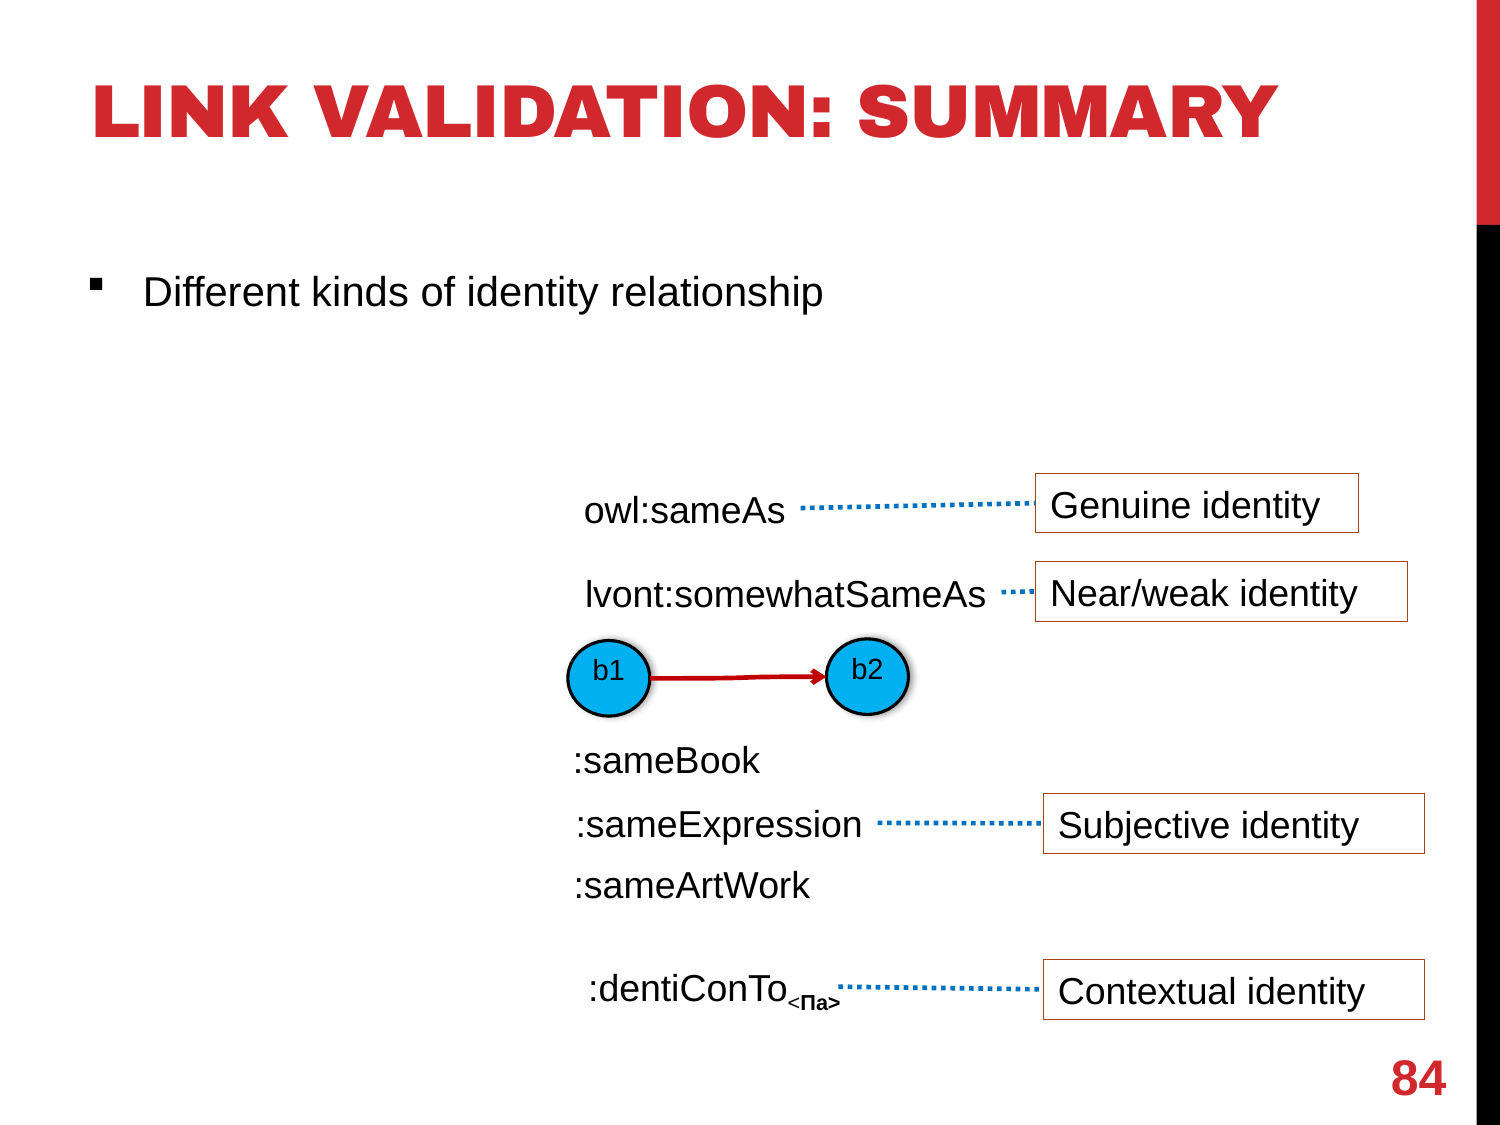

# Link Validation: summary
Different kinds of identity relationship
Genuine identity
owl:sameAs
Near/weak identity
lvont:somewhatSameAs
b2
b1
:sameBook
:sameExpression
Subjective identity
:sameArtWork
:dentiConTo<Πa>
Contextual identity
84